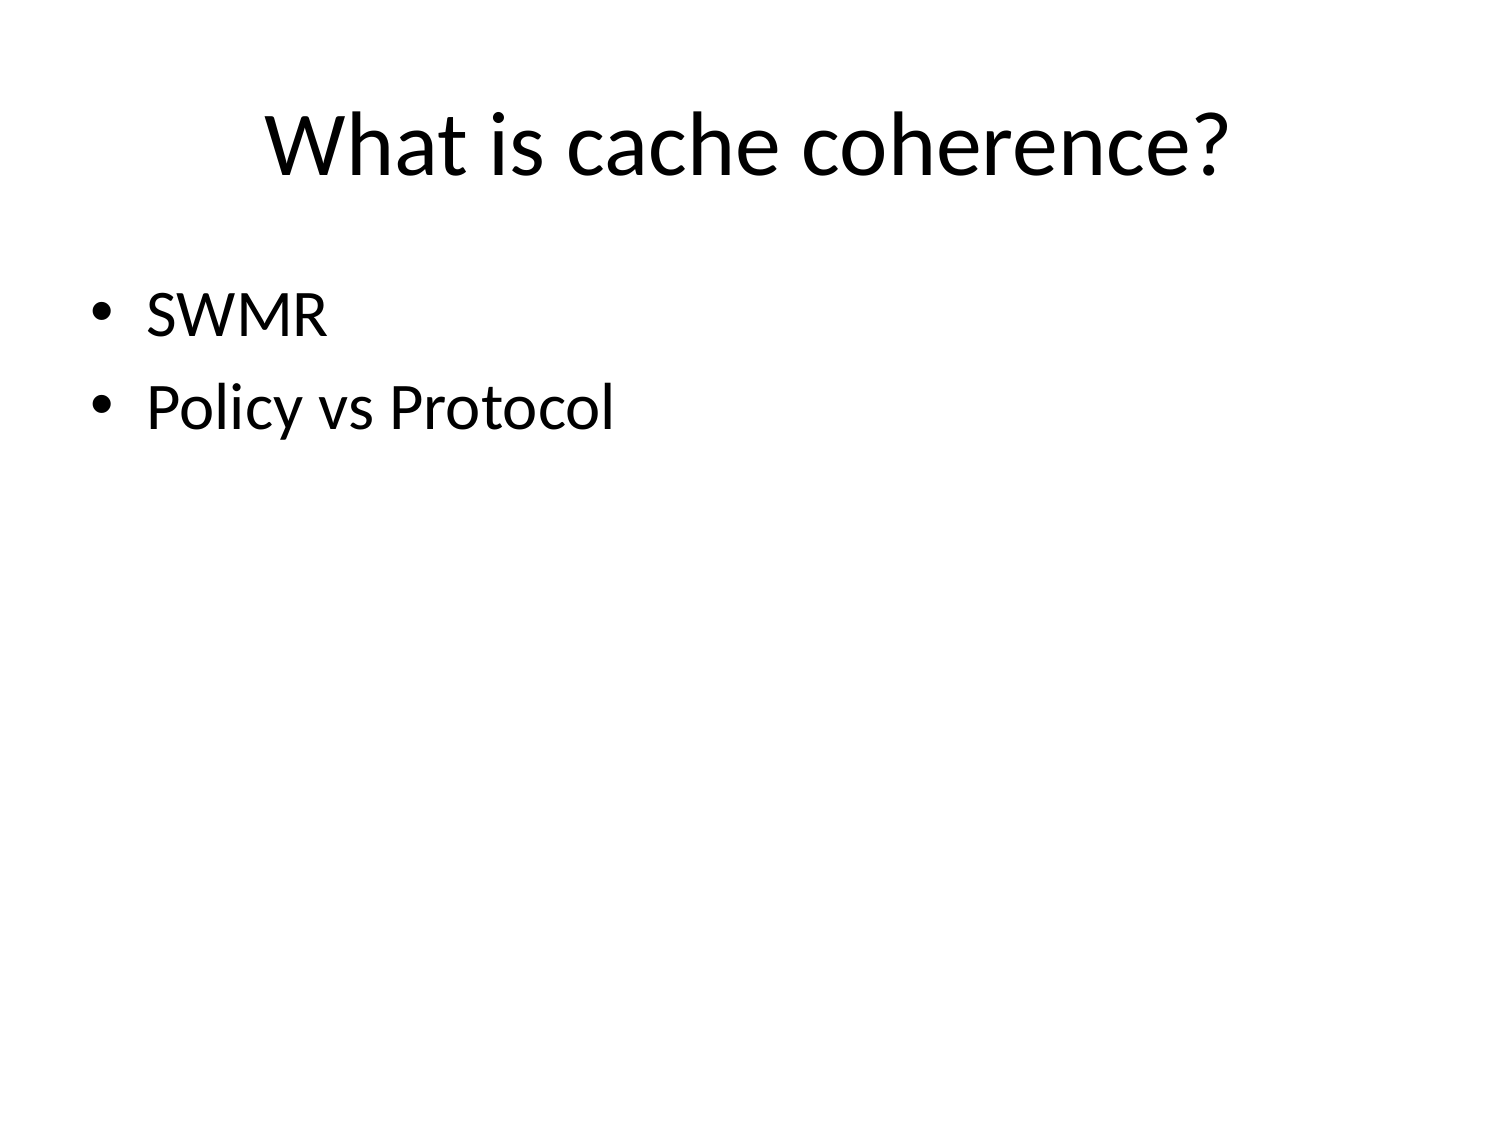

# What is cache coherence?
SWMR
Policy vs Protocol